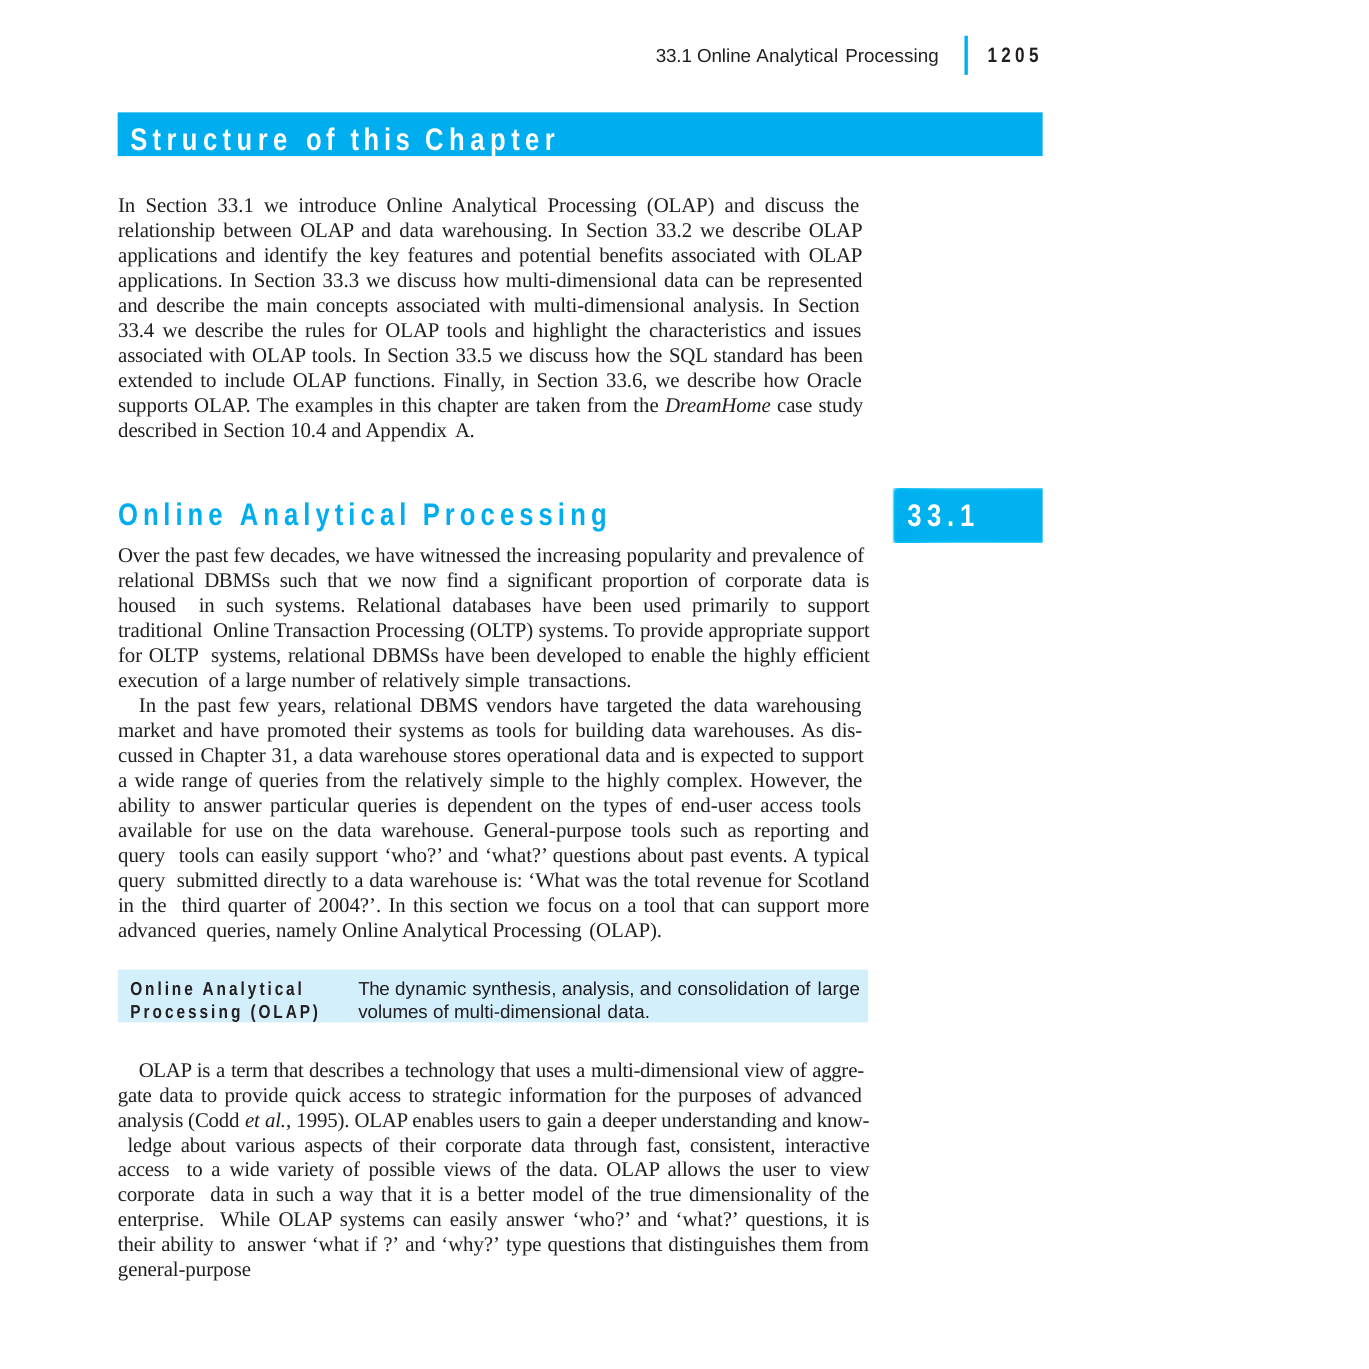

|
1205
33.1 Online Analytical Processing
Structure of this Chapter
In Section 33.1 we introduce Online Analytical Processing (OLAP) and discuss the  relationship between OLAP and data warehousing. In Section 33.2 we describe OLAP  applications and identify the key features and potential benefits associated with OLAP  applications. In Section 33.3 we discuss how multi-dimensional data can be represented  and describe the main concepts associated with multi-dimensional analysis. In Section
33.4 we describe the rules for OLAP tools and highlight the characteristics and issues  associated with OLAP tools. In Section 33.5 we discuss how the SQL standard has been  extended to include OLAP functions. Finally, in Section 33.6, we describe how Oracle  supports OLAP. The examples in this chapter are taken from the DreamHome case study  described in Section 10.4 and Appendix A.
Online Analytical Processing
Over the past few decades, we have witnessed the increasing popularity and prevalence of  relational DBMSs such that we now find a significant proportion of corporate data is housed  in such systems. Relational databases have been used primarily to support traditional  Online Transaction Processing (OLTP) systems. To provide appropriate support for OLTP  systems, relational DBMSs have been developed to enable the highly efficient execution  of a large number of relatively simple transactions.
In the past few years, relational DBMS vendors have targeted the data warehousing  market and have promoted their systems as tools for building data warehouses. As dis-  cussed in Chapter 31, a data warehouse stores operational data and is expected to support  a wide range of queries from the relatively simple to the highly complex. However, the  ability to answer particular queries is dependent on the types of end-user access tools  available for use on the data warehouse. General-purpose tools such as reporting and query  tools can easily support ‘who?’ and ‘what?’ questions about past events. A typical query  submitted directly to a data warehouse is: ‘What was the total revenue for Scotland in the  third quarter of 2004?’. In this section we focus on a tool that can support more advanced  queries, namely Online Analytical Processing (OLAP).

33.1
Online Analytical	The dynamic synthesis, analysis, and consolidation of large
Processing (OLAP)	volumes of multi-dimensional data.
OLAP is a term that describes a technology that uses a multi-dimensional view of aggre-  gate data to provide quick access to strategic information for the purposes of advanced  analysis (Codd et al., 1995). OLAP enables users to gain a deeper understanding and know-  ledge about various aspects of their corporate data through fast, consistent, interactive access  to a wide variety of possible views of the data. OLAP allows the user to view corporate  data in such a way that it is a better model of the true dimensionality of the enterprise.  While OLAP systems can easily answer ‘who?’ and ‘what?’ questions, it is their ability to  answer ‘what if ?’ and ‘why?’ type questions that distinguishes them from general-purpose